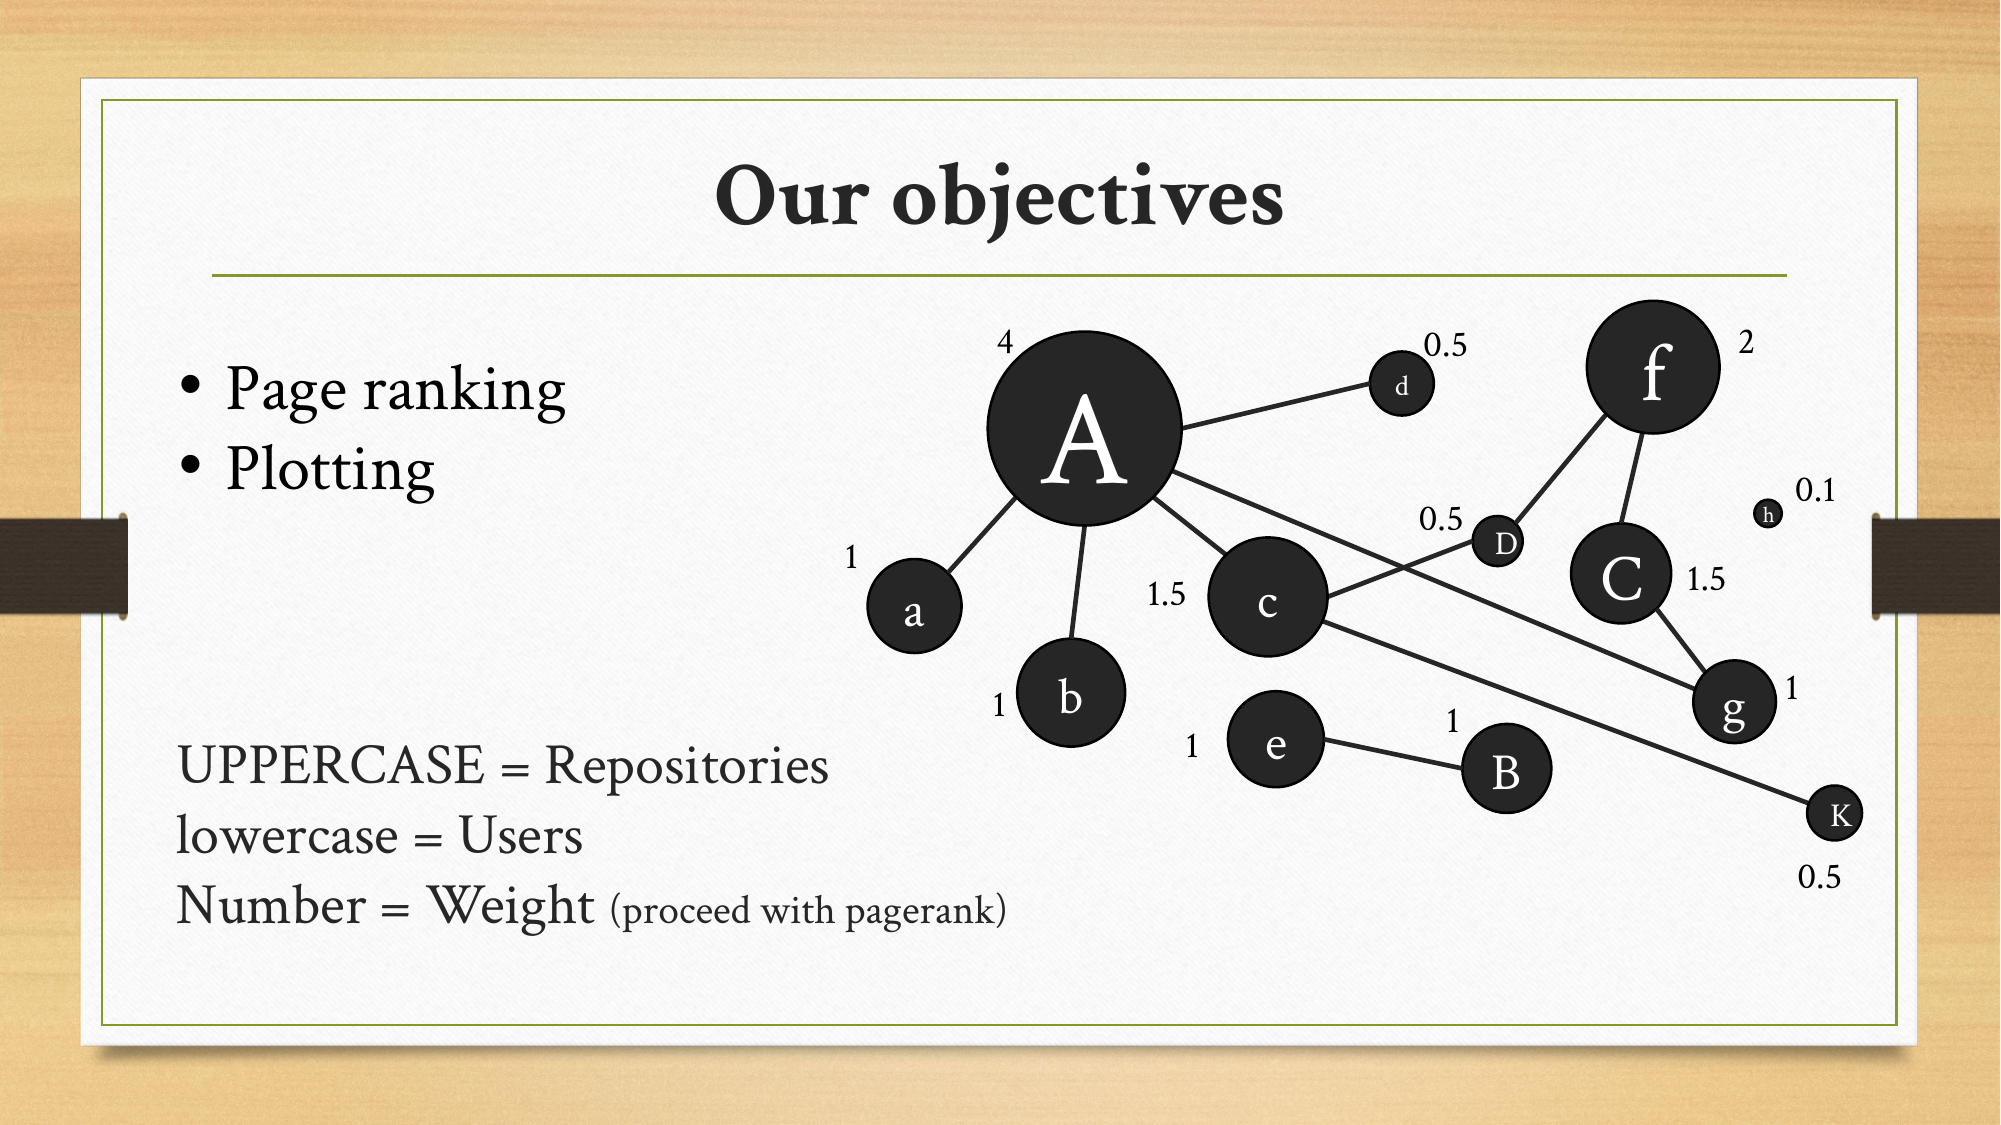

# Our objectives
f
4
2
0.5
A
Page ranking
Plotting
d
0.1
0.5
h
D
1
C
c
1.5
a
1.5
b
1
g
1
1
e
1
UPPERCASE = Repositories
lowercase = Users
Number = Weight (proceed with pagerank)
B
K
0.5